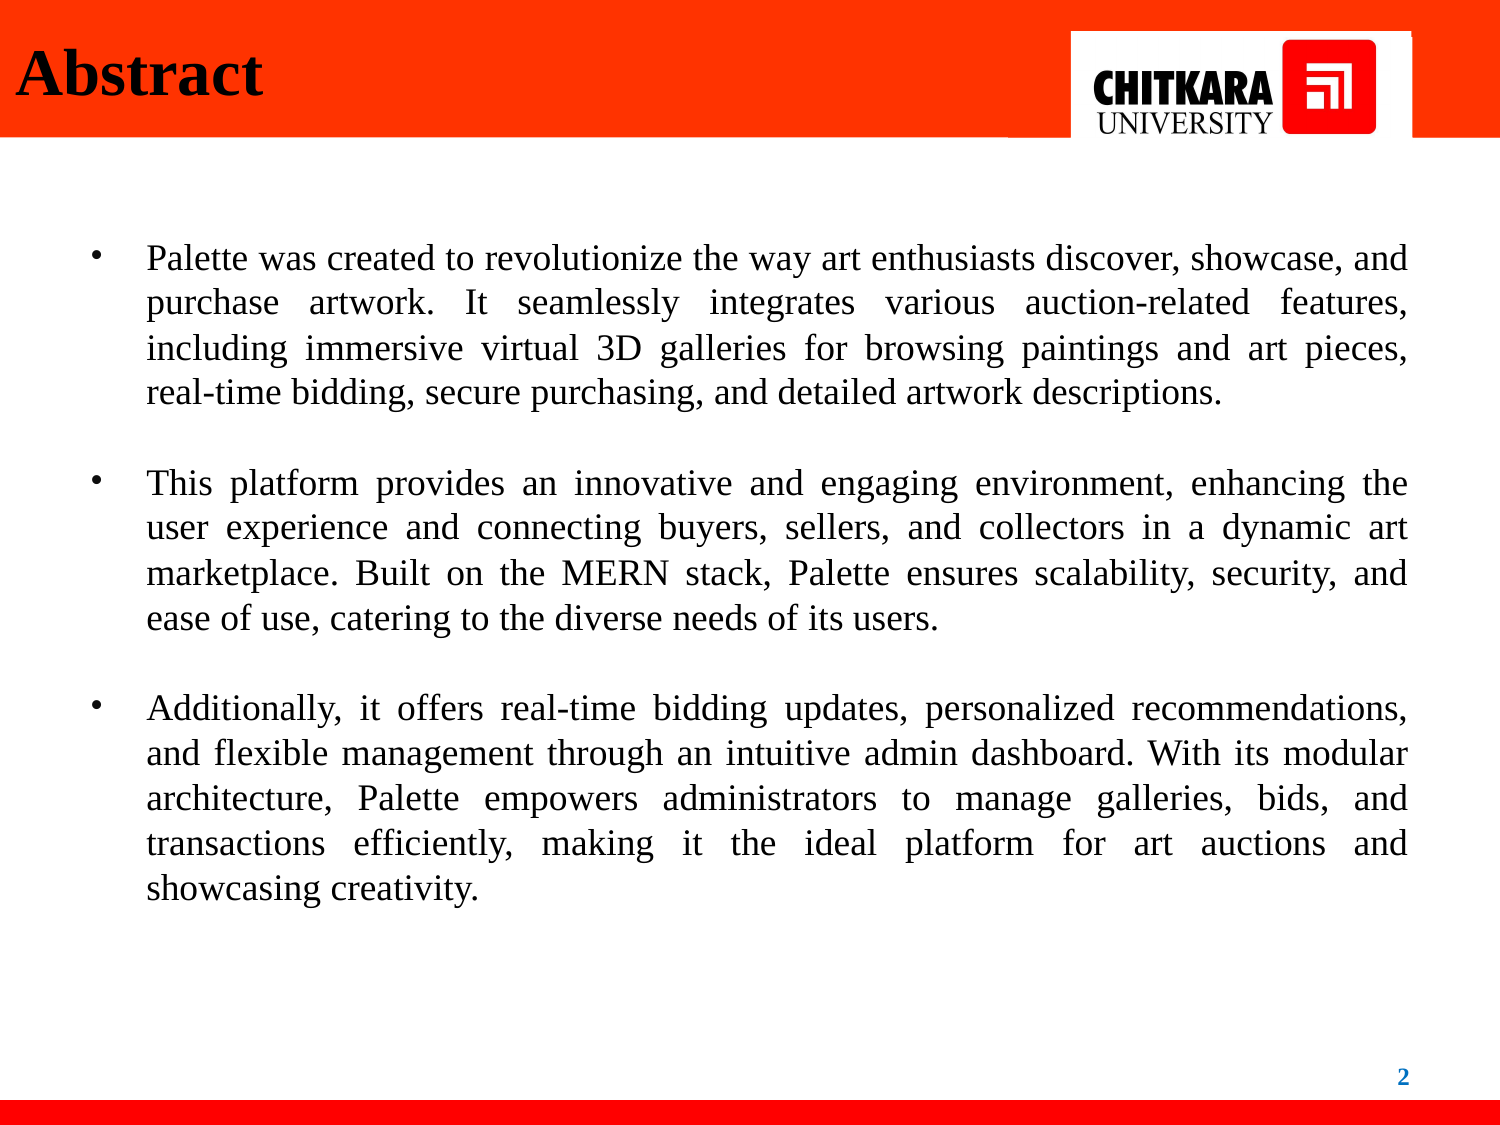

# Abstract
Palette was created to revolutionize the way art enthusiasts discover, showcase, and purchase artwork. It seamlessly integrates various auction-related features, including immersive virtual 3D galleries for browsing paintings and art pieces, real-time bidding, secure purchasing, and detailed artwork descriptions.

This platform provides an innovative and engaging environment, enhancing the user experience and connecting buyers, sellers, and collectors in a dynamic art marketplace. Built on the MERN stack, Palette ensures scalability, security, and ease of use, catering to the diverse needs of its users.

Additionally, it offers real-time bidding updates, personalized recommendations, and flexible management through an intuitive admin dashboard. With its modular architecture, Palette empowers administrators to manage galleries, bids, and transactions efficiently, making it the ideal platform for art auctions and showcasing creativity.
2